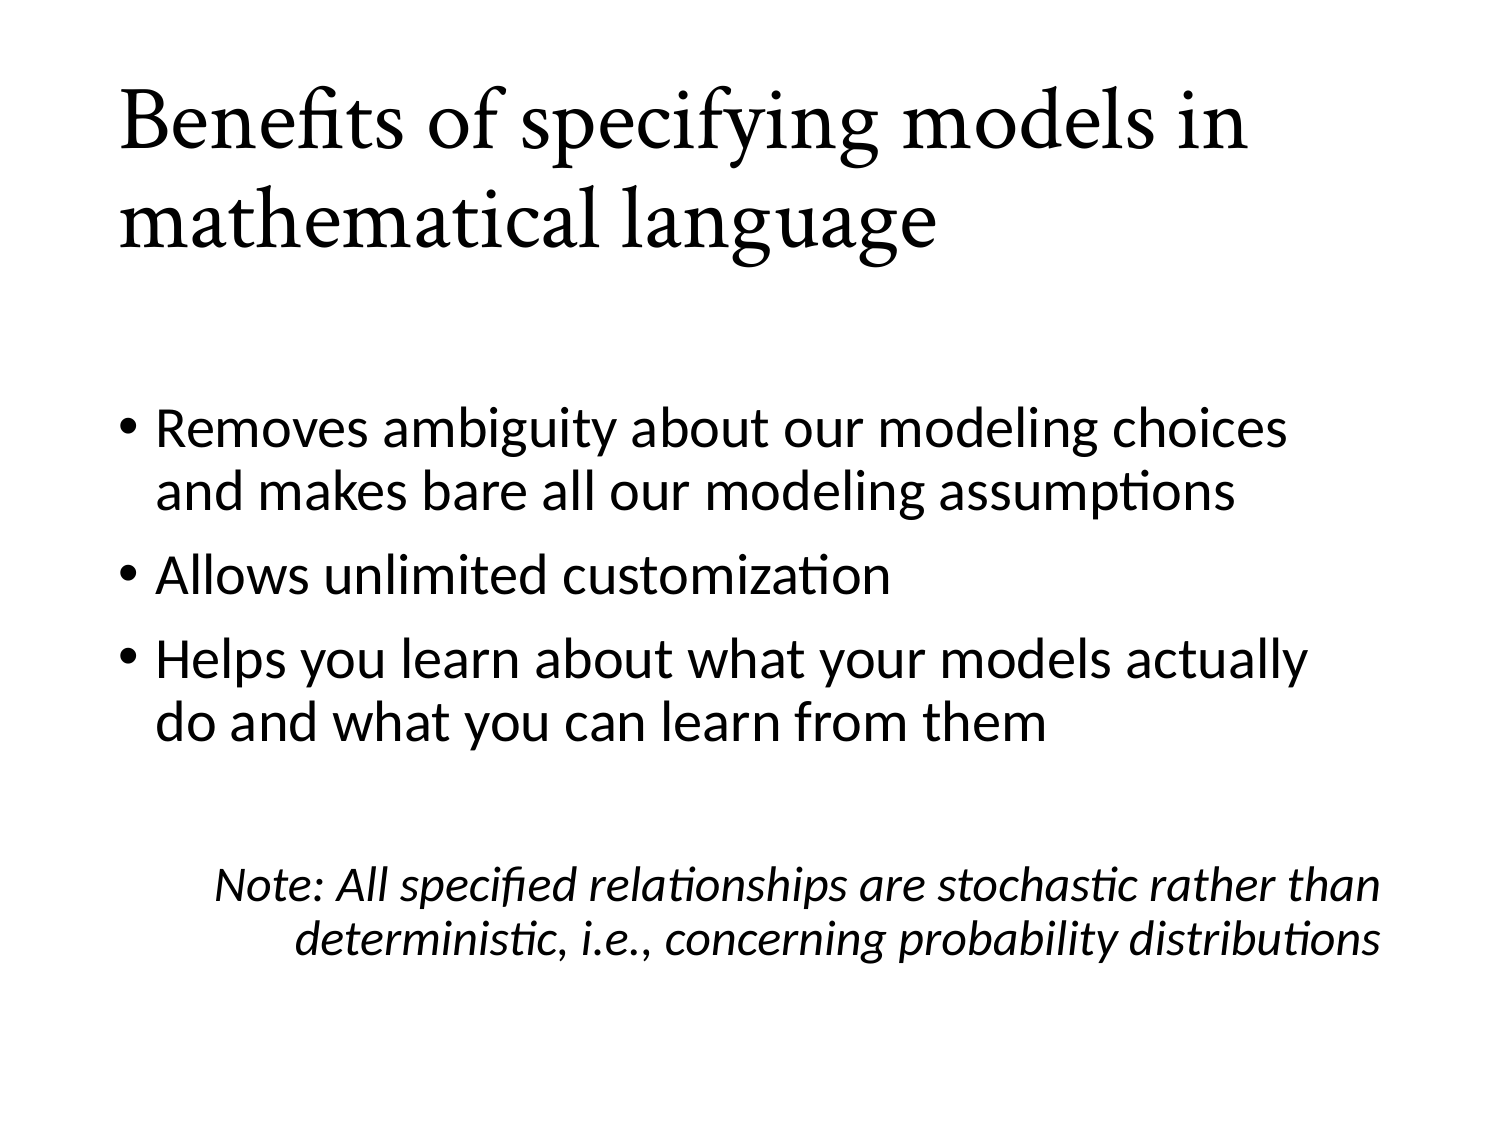

# Benefits of specifying models in mathematical language

Removes ambiguity about our modeling choices and makes bare all our modeling assumptions
Allows unlimited customization
Helps you learn about what your models actually do and what you can learn from them

Note: All specified relationships are stochastic rather than deterministic, i.e., concerning probability distributions